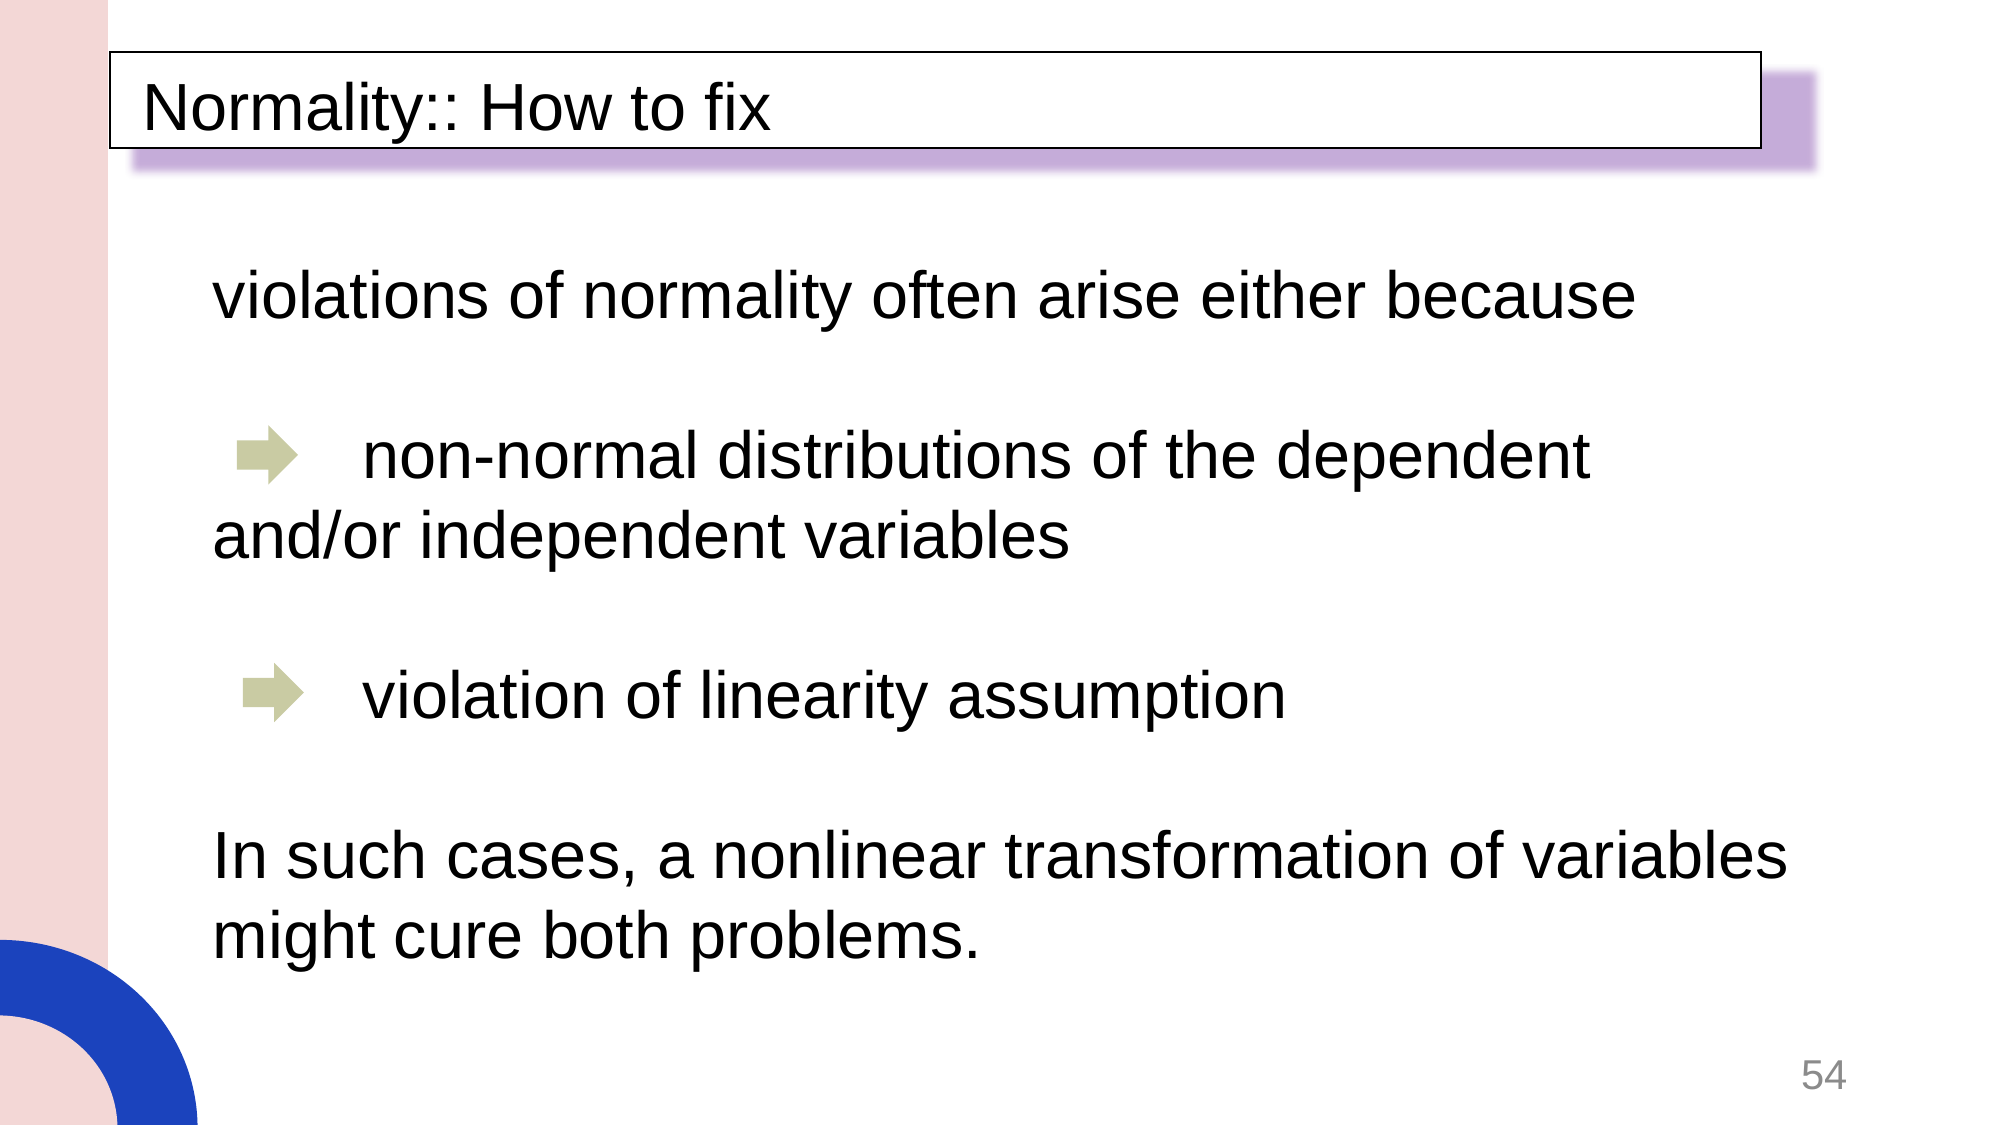

Normality:: How to fix

violations of normality often arise either because

	non-normal distributions of the dependent 	and/or independent variables

	violation of linearity assumption

In such cases, a nonlinear transformation of variables might cure both problems.

54